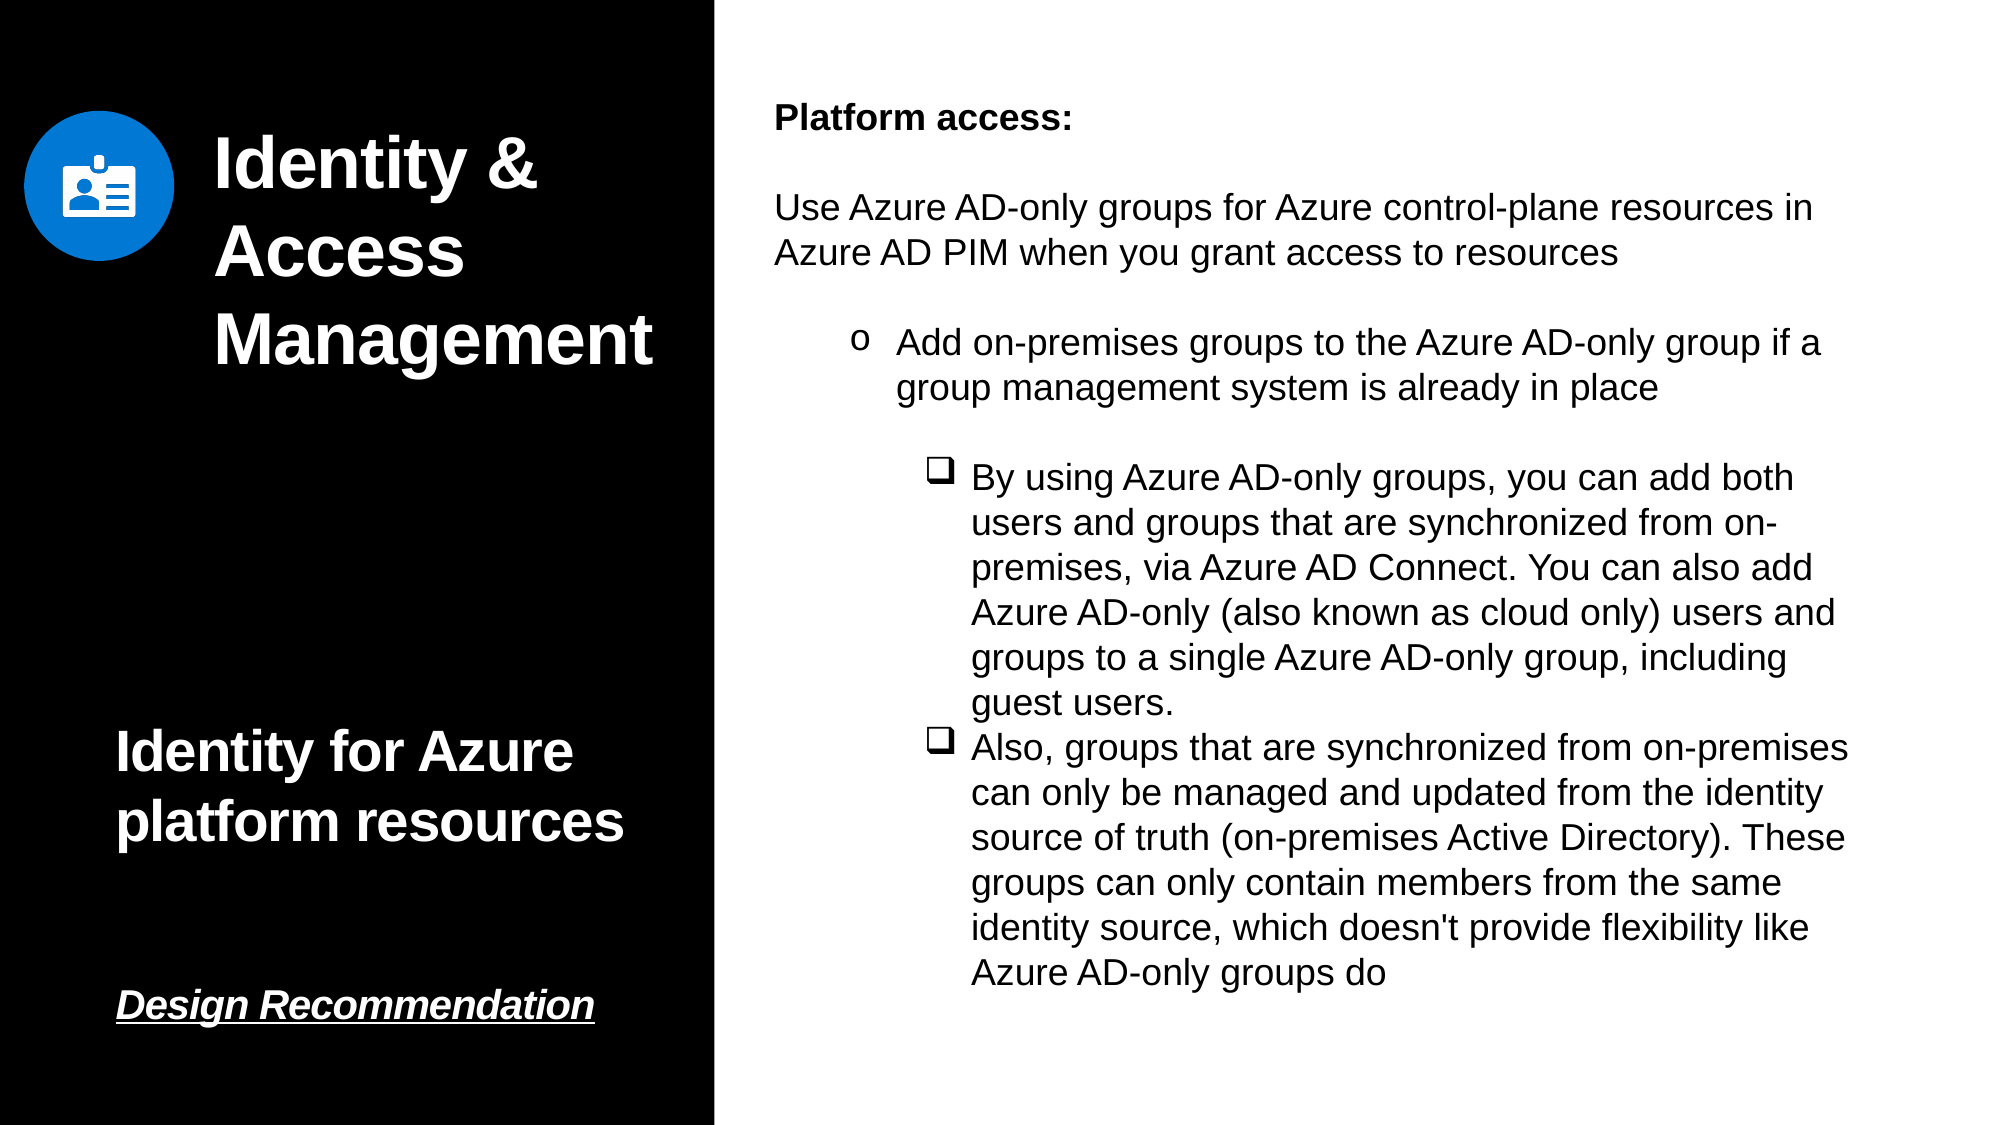

Platform access:

Use Azure AD-only groups for Azure control-plane resources in Azure AD PIM when you grant access to resources

Add on-premises groups to the Azure AD-only group if a group management system is already in place

By using Azure AD-only groups, you can add both users and groups that are synchronized from on-premises, via Azure AD Connect. You can also add Azure AD-only (also known as cloud only) users and groups to a single Azure AD-only group, including guest users.
Also, groups that are synchronized from on-premises can only be managed and updated from the identity source of truth (on-premises Active Directory). These groups can only contain members from the same identity source, which doesn't provide flexibility like Azure AD-only groups do

# Identity & Access Management
Identity for Azure platform resources

Design Recommendation